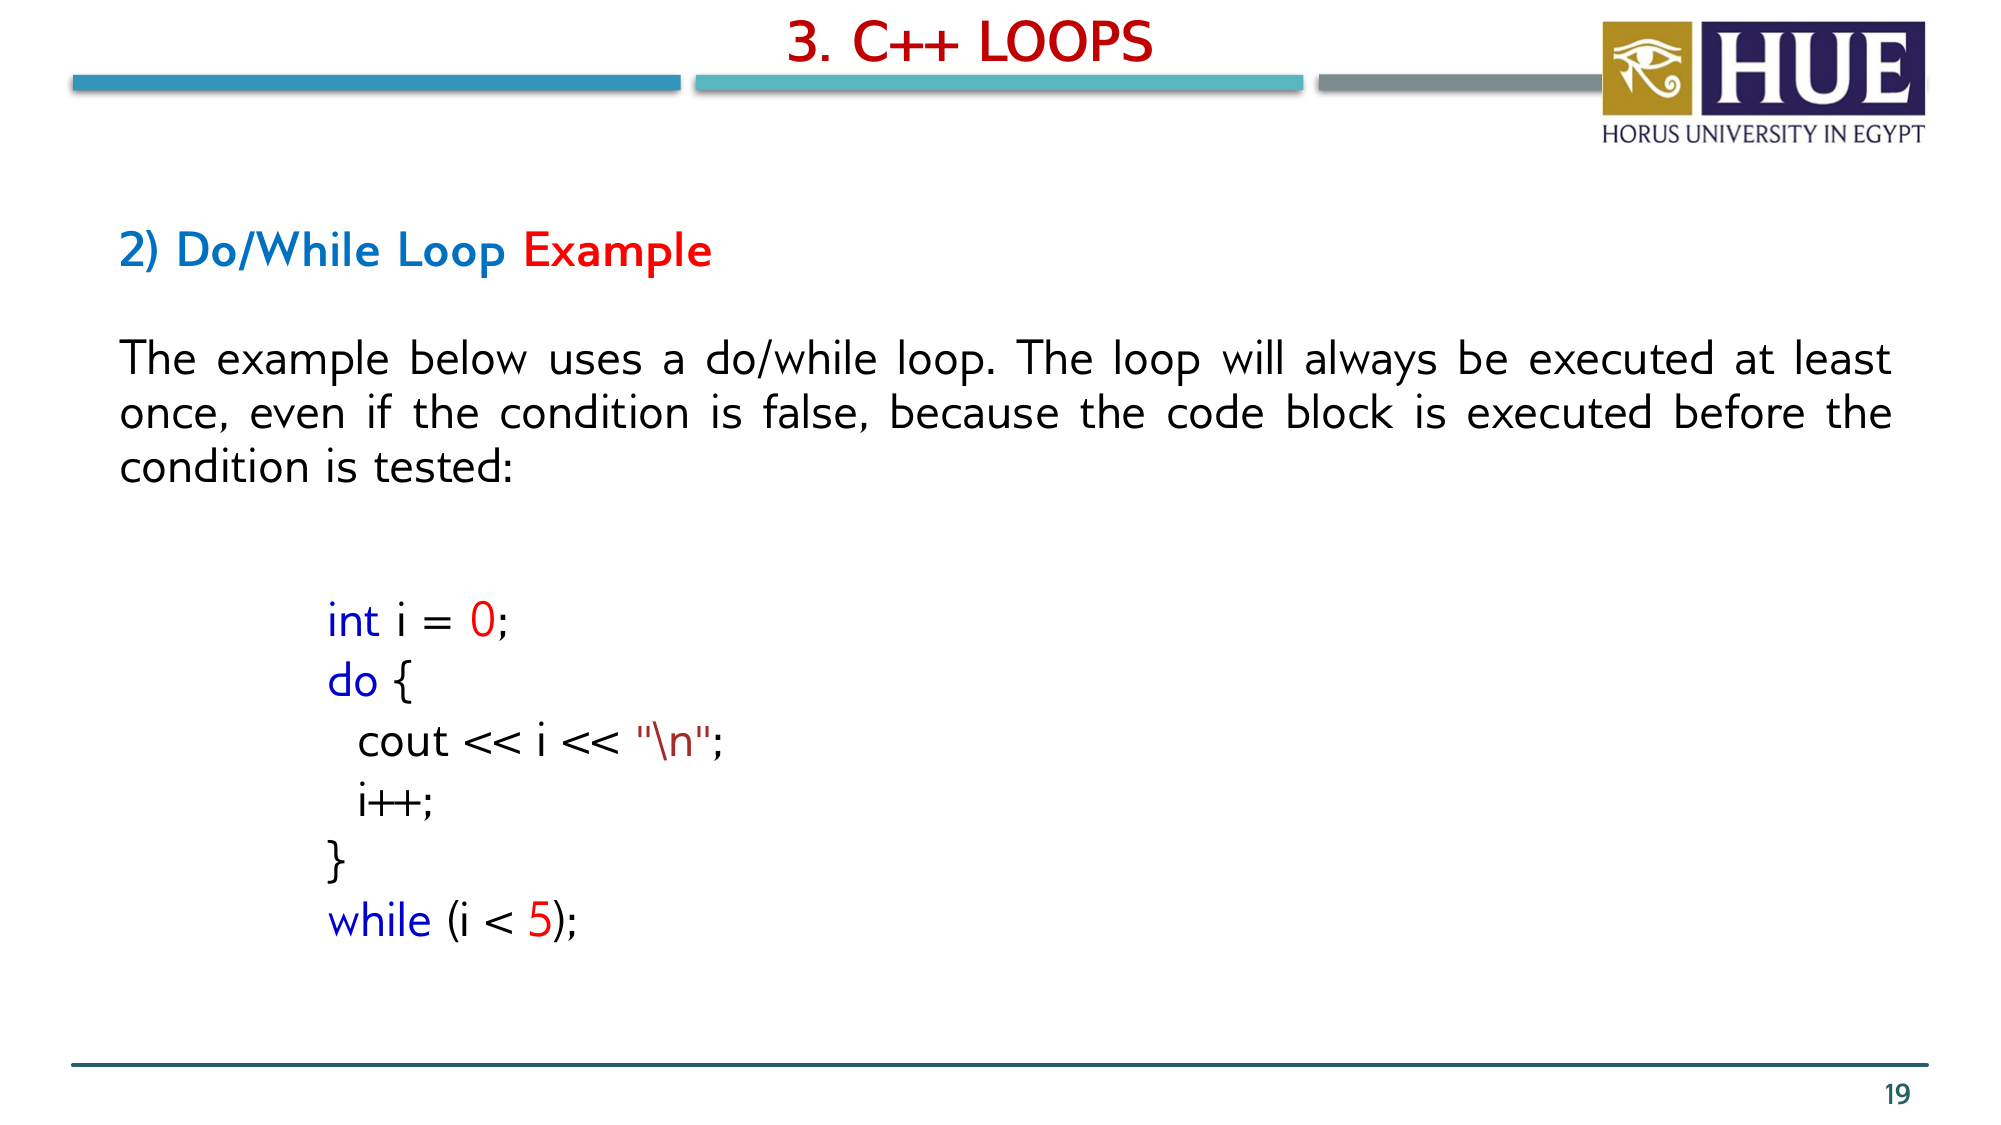

3. C++ Loops
2) Do/While Loop Example

The example below uses a do/while loop. The loop will always be executed at least once, even if the condition is false, because the code block is executed before the condition is tested:
int i = 0;
do {
  cout << i << "\n";
  i++;
}
while (i < 5);
19